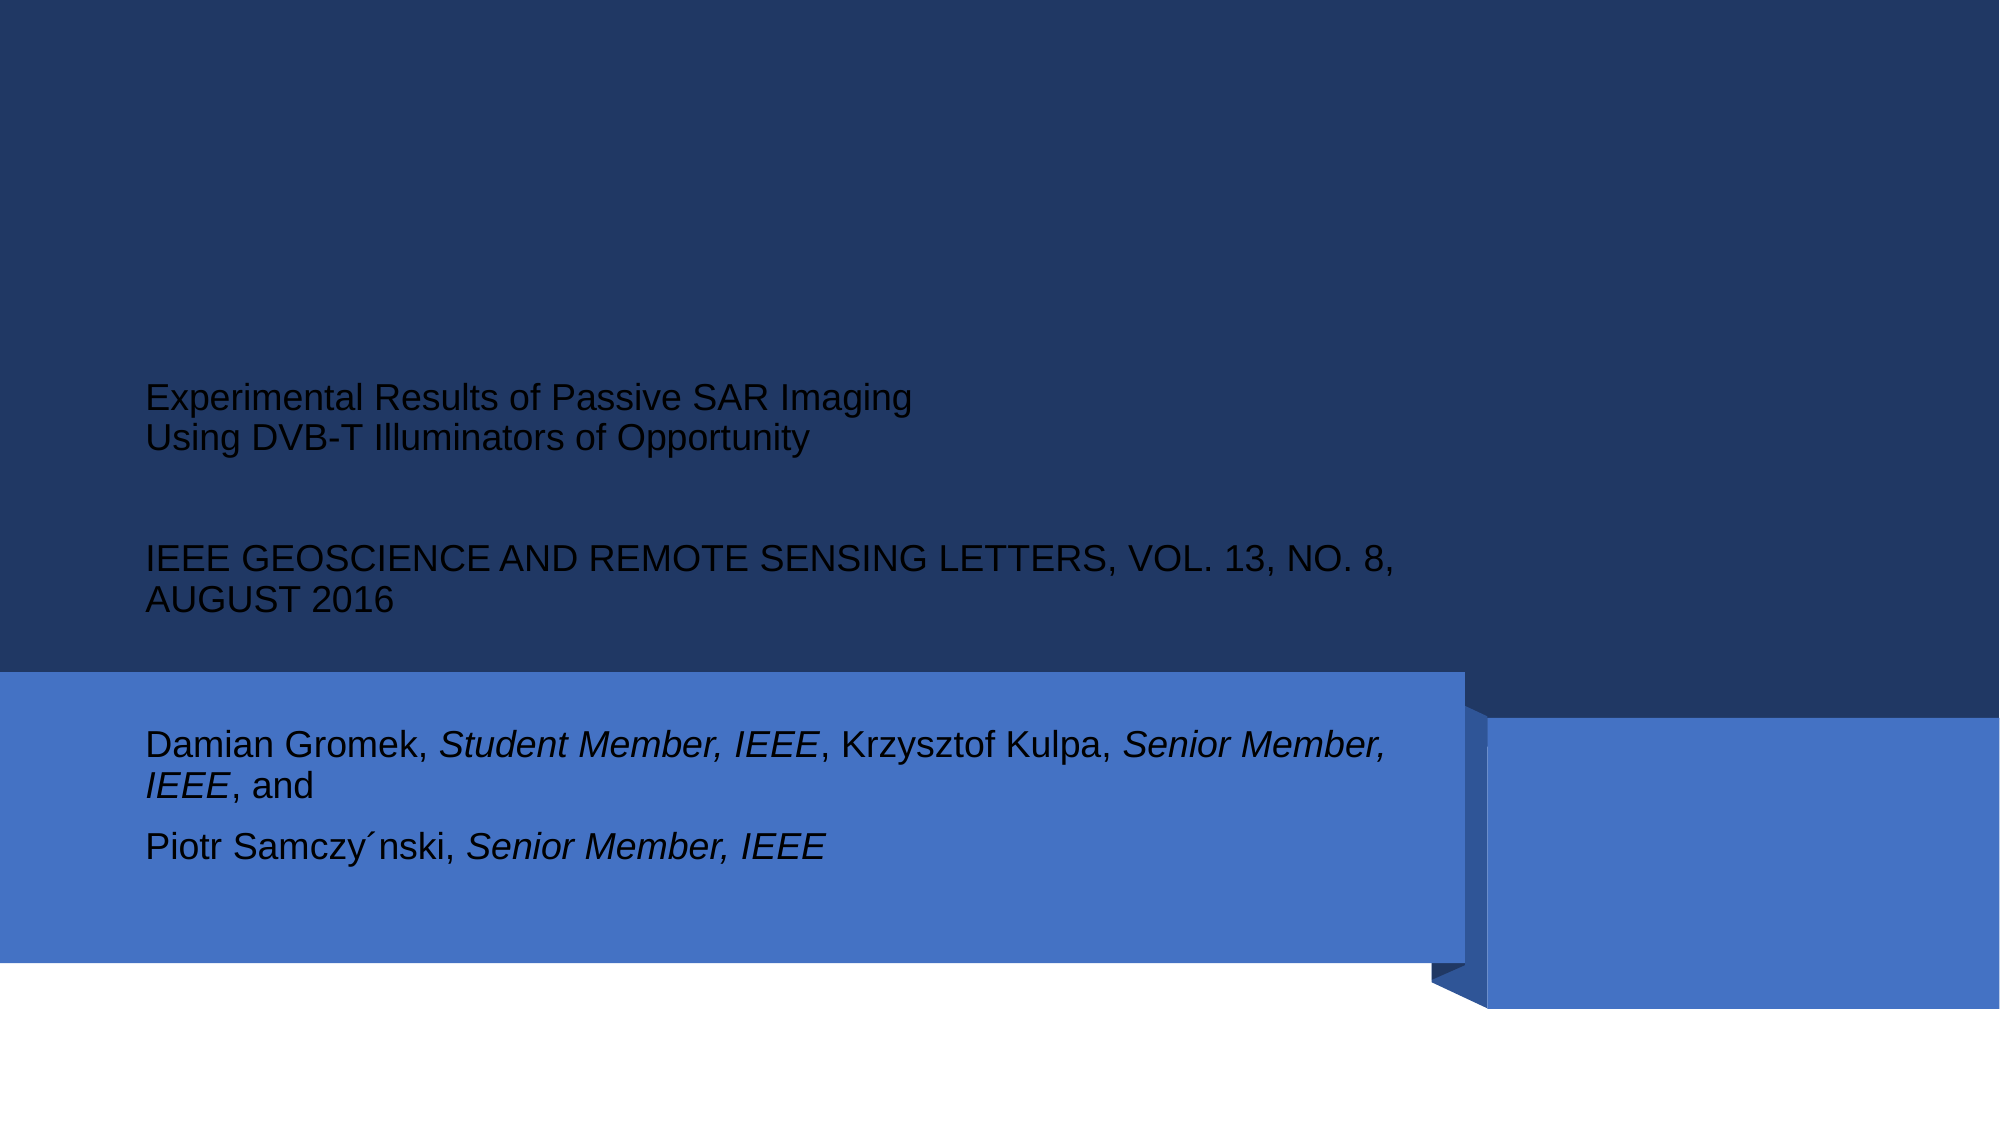

# Experimental Results of Passive SAR Imaging Using DVB-T Illuminators of Opportunity IEEE GEOSCIENCE AND REMOTE SENSING LETTERS, VOL. 13, NO. 8, AUGUST 2016

Damian Gromek, Student Member, IEEE, Krzysztof Kulpa, Senior Member, IEEE, and
Piotr Samczy´nski, Senior Member, IEEE